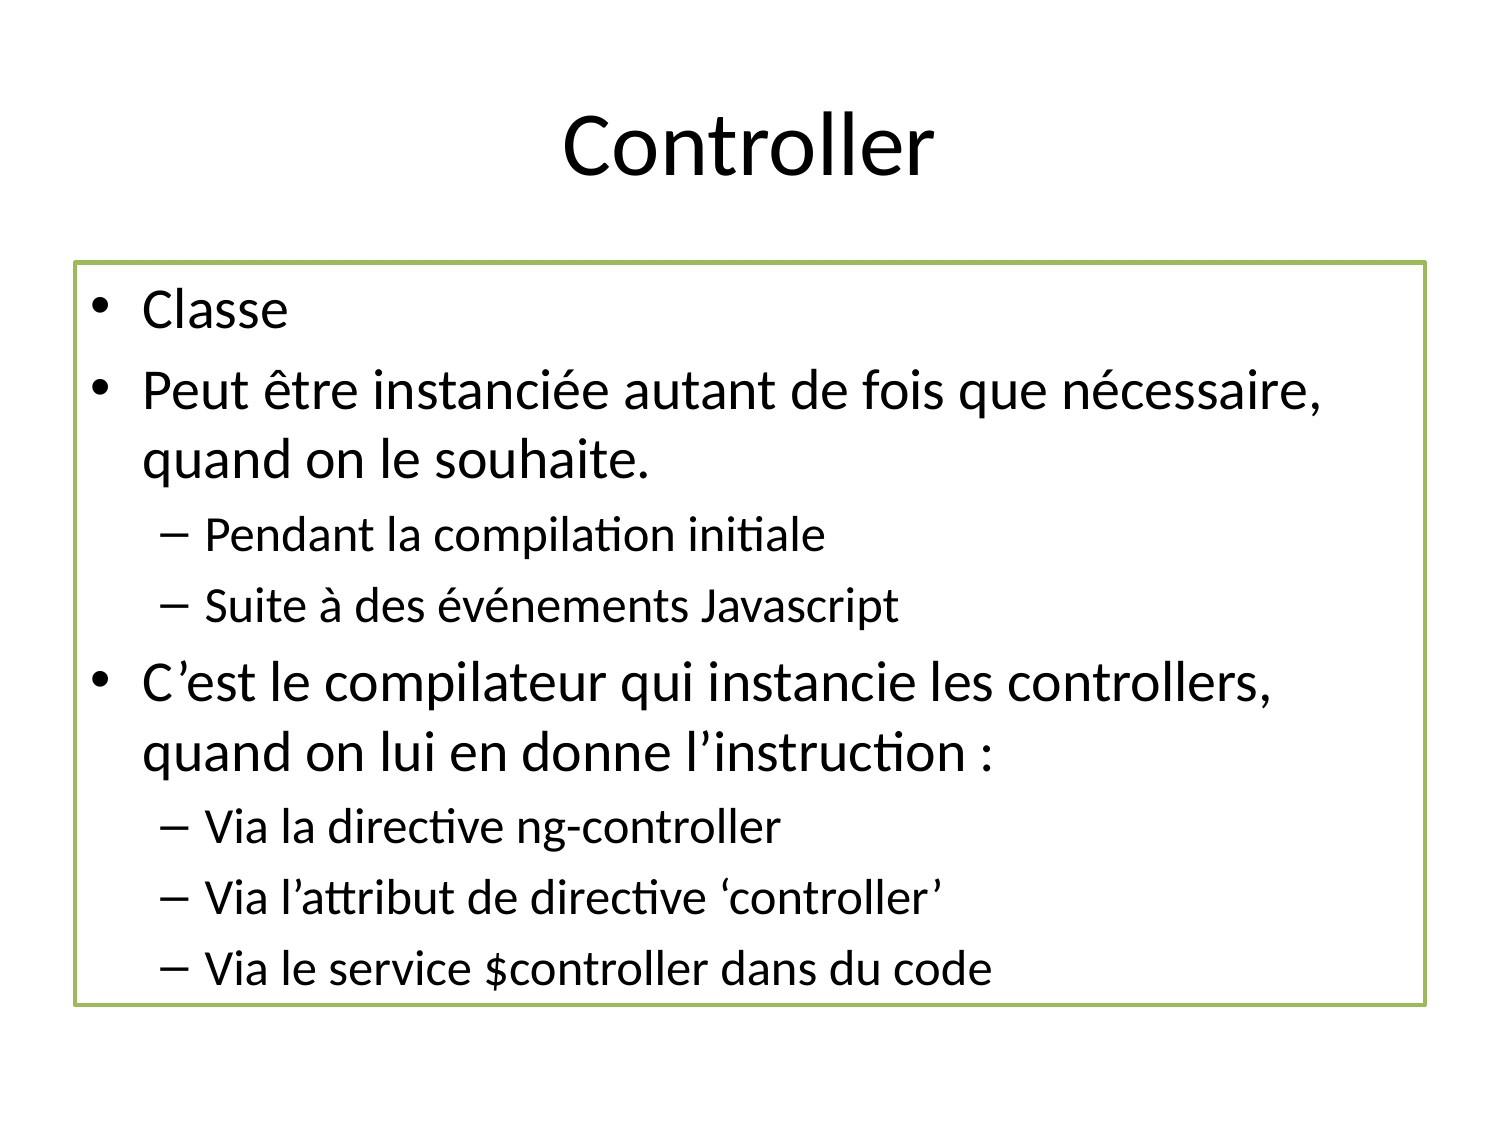

# Controller
Classe
Peut être instanciée autant de fois que nécessaire, quand on le souhaite.
Pendant la compilation initiale
Suite à des événements Javascript
C’est le compilateur qui instancie les controllers, quand on lui en donne l’instruction :
Via la directive ng-controller
Via l’attribut de directive ‘controller’
Via le service $controller dans du code